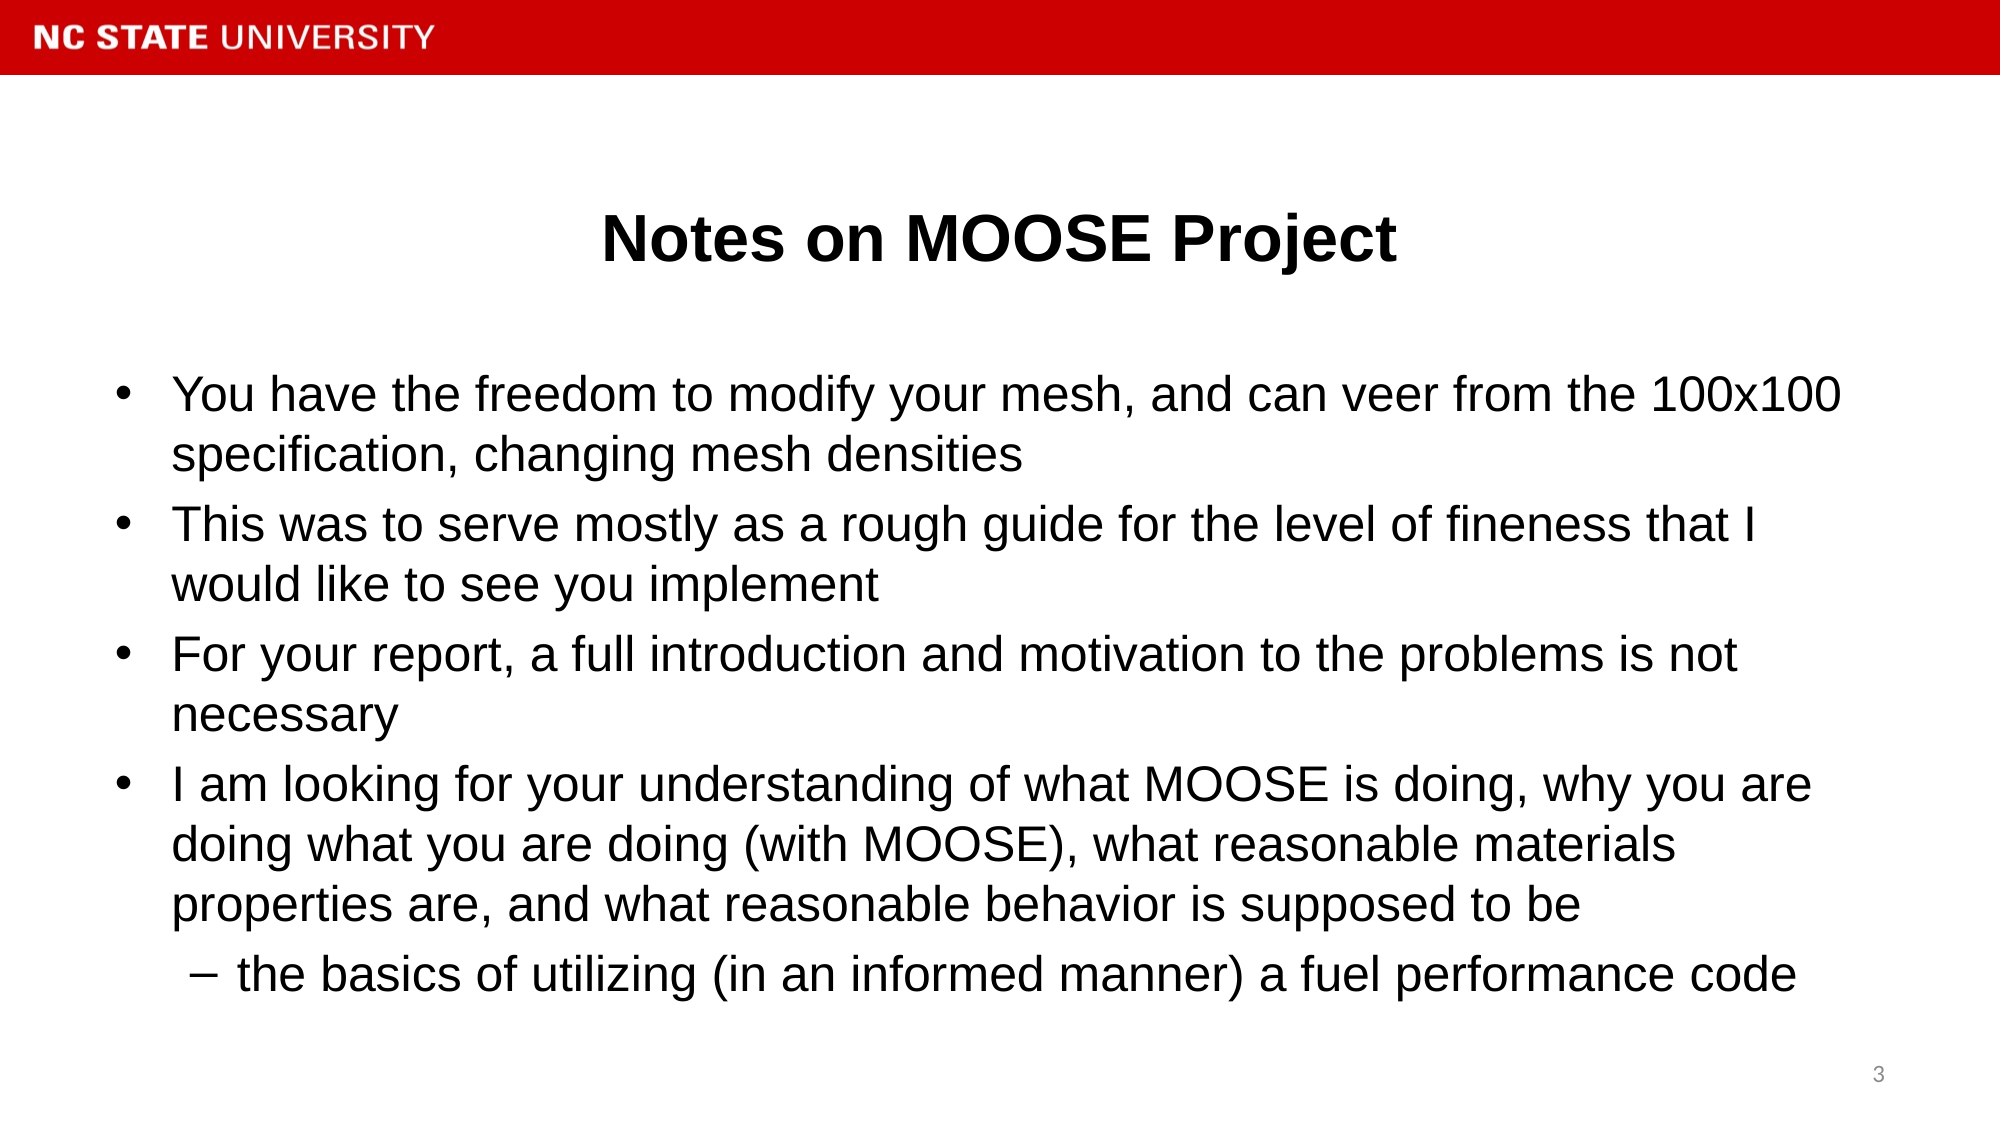

# Notes on MOOSE Project
You have the freedom to modify your mesh, and can veer from the 100x100 specification, changing mesh densities
This was to serve mostly as a rough guide for the level of fineness that I would like to see you implement
For your report, a full introduction and motivation to the problems is not necessary
I am looking for your understanding of what MOOSE is doing, why you are doing what you are doing (with MOOSE), what reasonable materials properties are, and what reasonable behavior is supposed to be
the basics of utilizing (in an informed manner) a fuel performance code

3